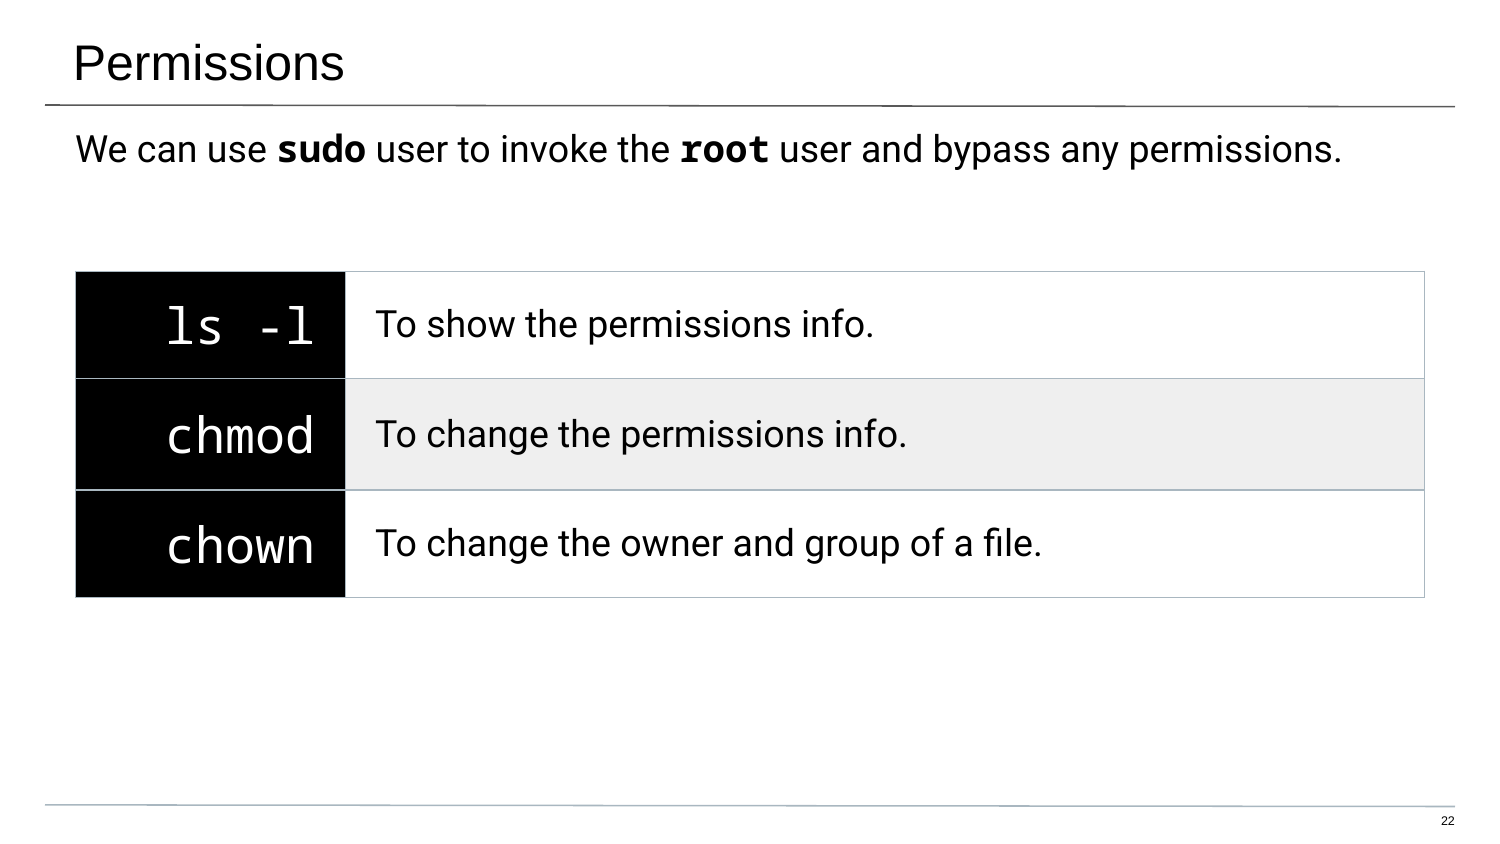

# Permissions
We can use sudo user to invoke the root user and bypass any permissions.
| ls -l | To show the permissions info. |
| --- | --- |
| chmod | To change the permissions info. |
| chown | To change the owner and group of a file. |

22